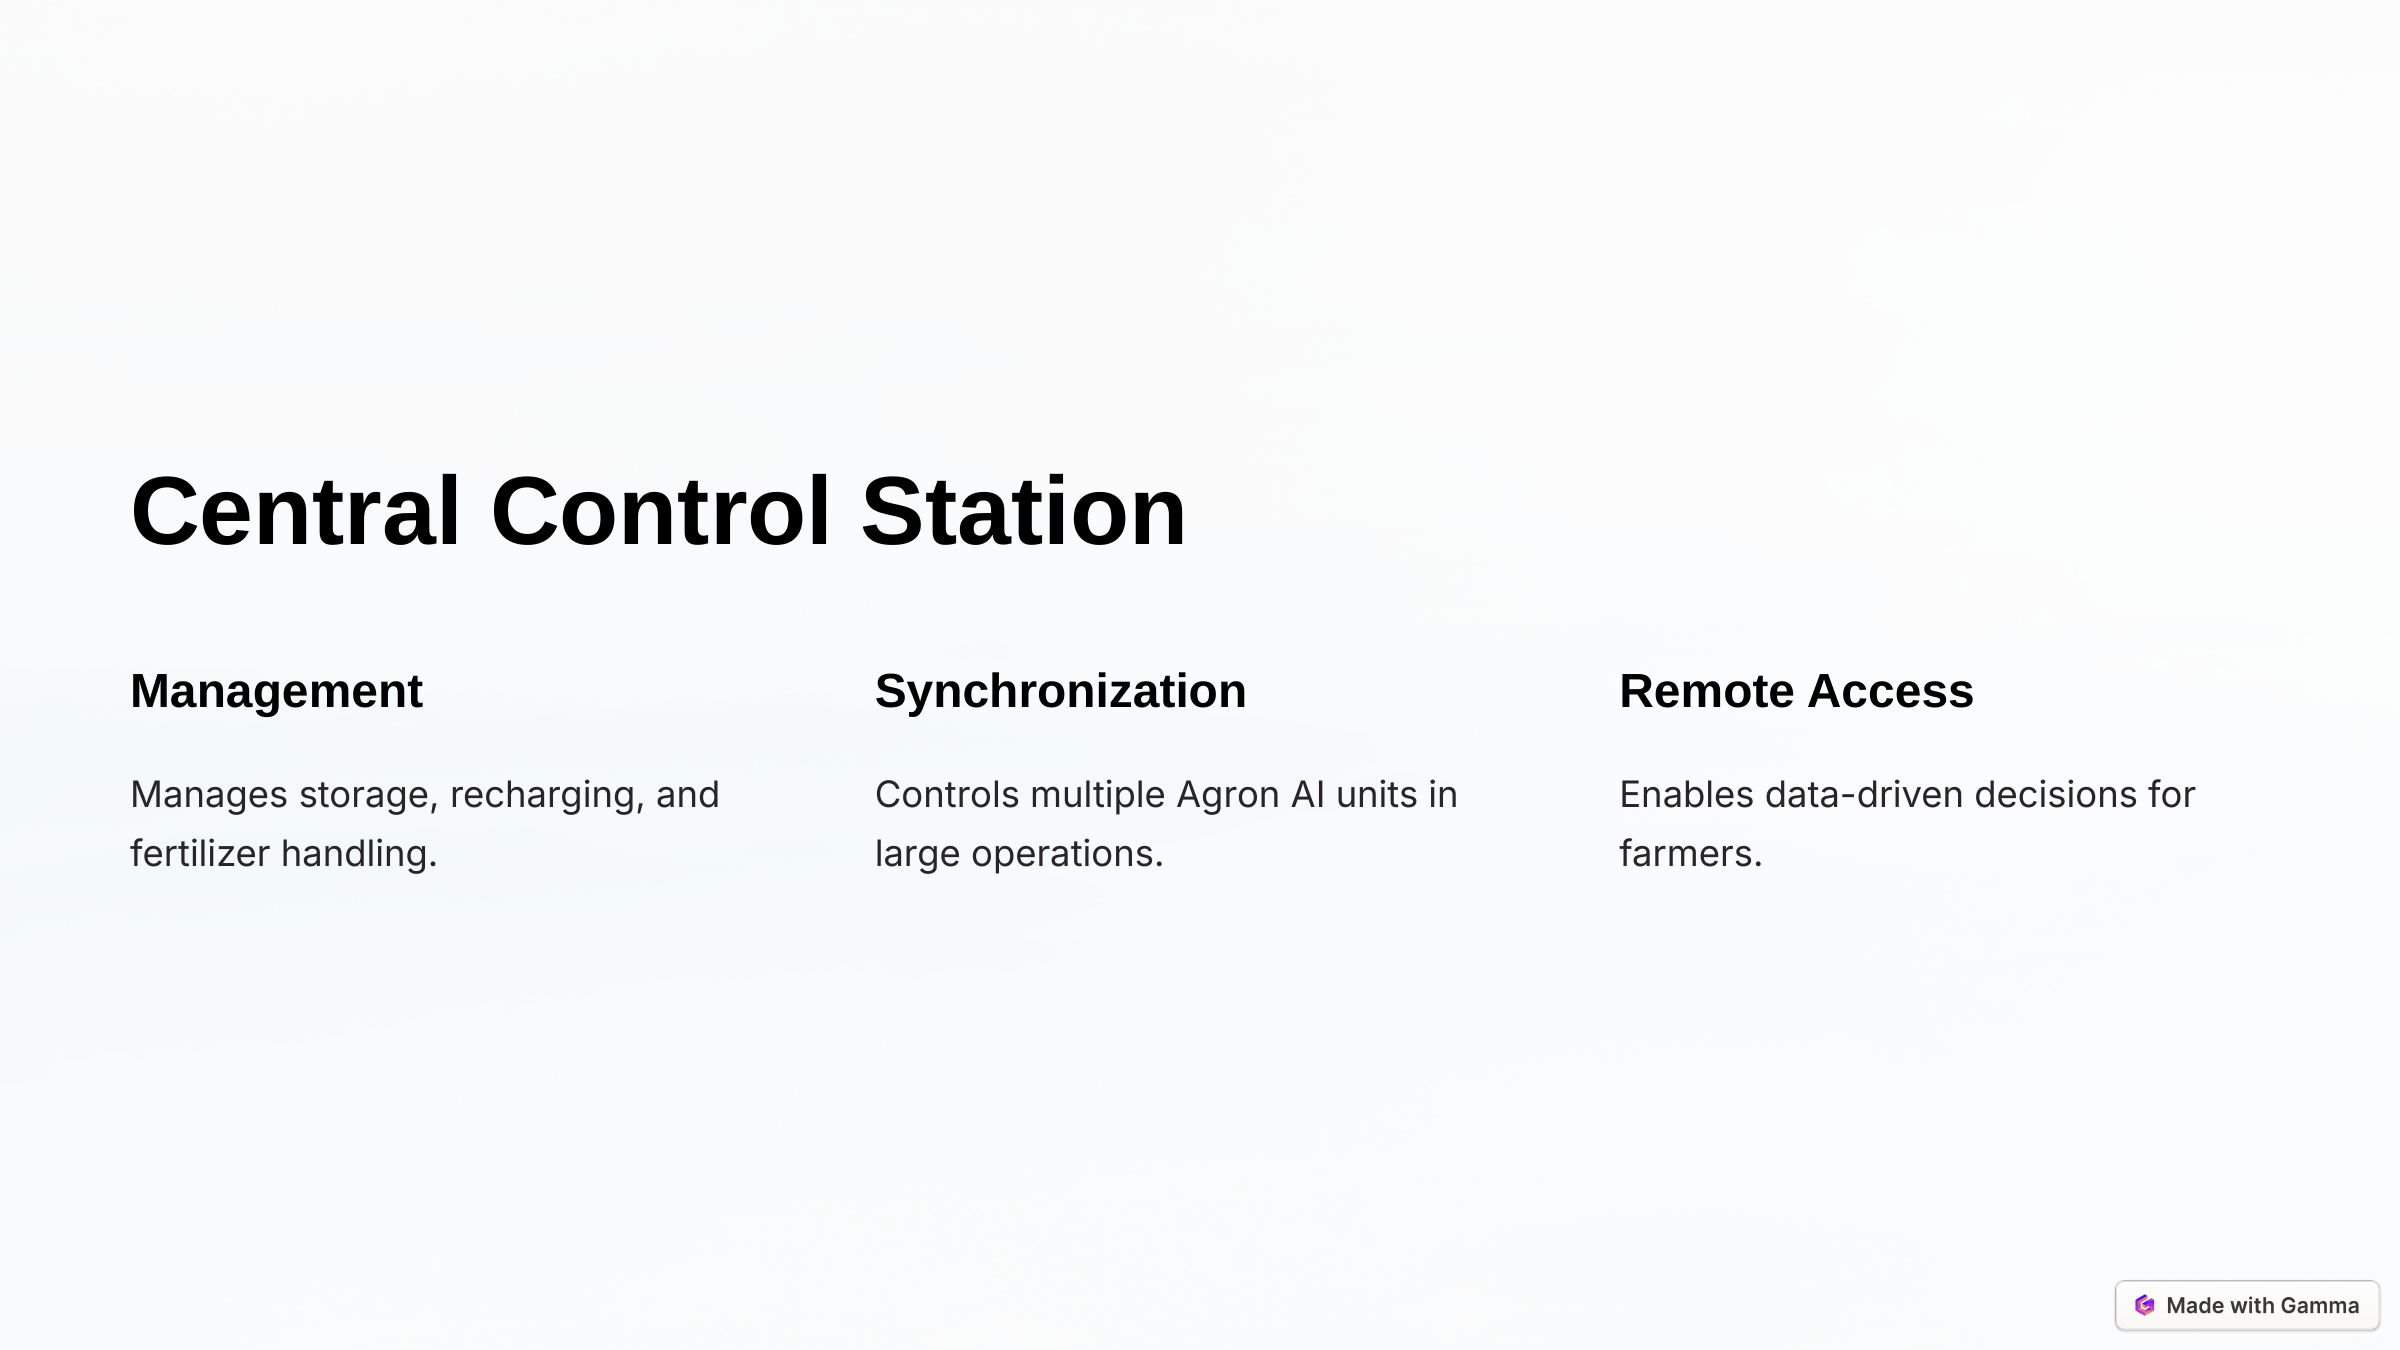

Central Control Station
Management
Synchronization
Remote Access
Manages storage, recharging, and fertilizer handling.
Controls multiple Agron AI units in large operations.
Enables data-driven decisions for farmers.